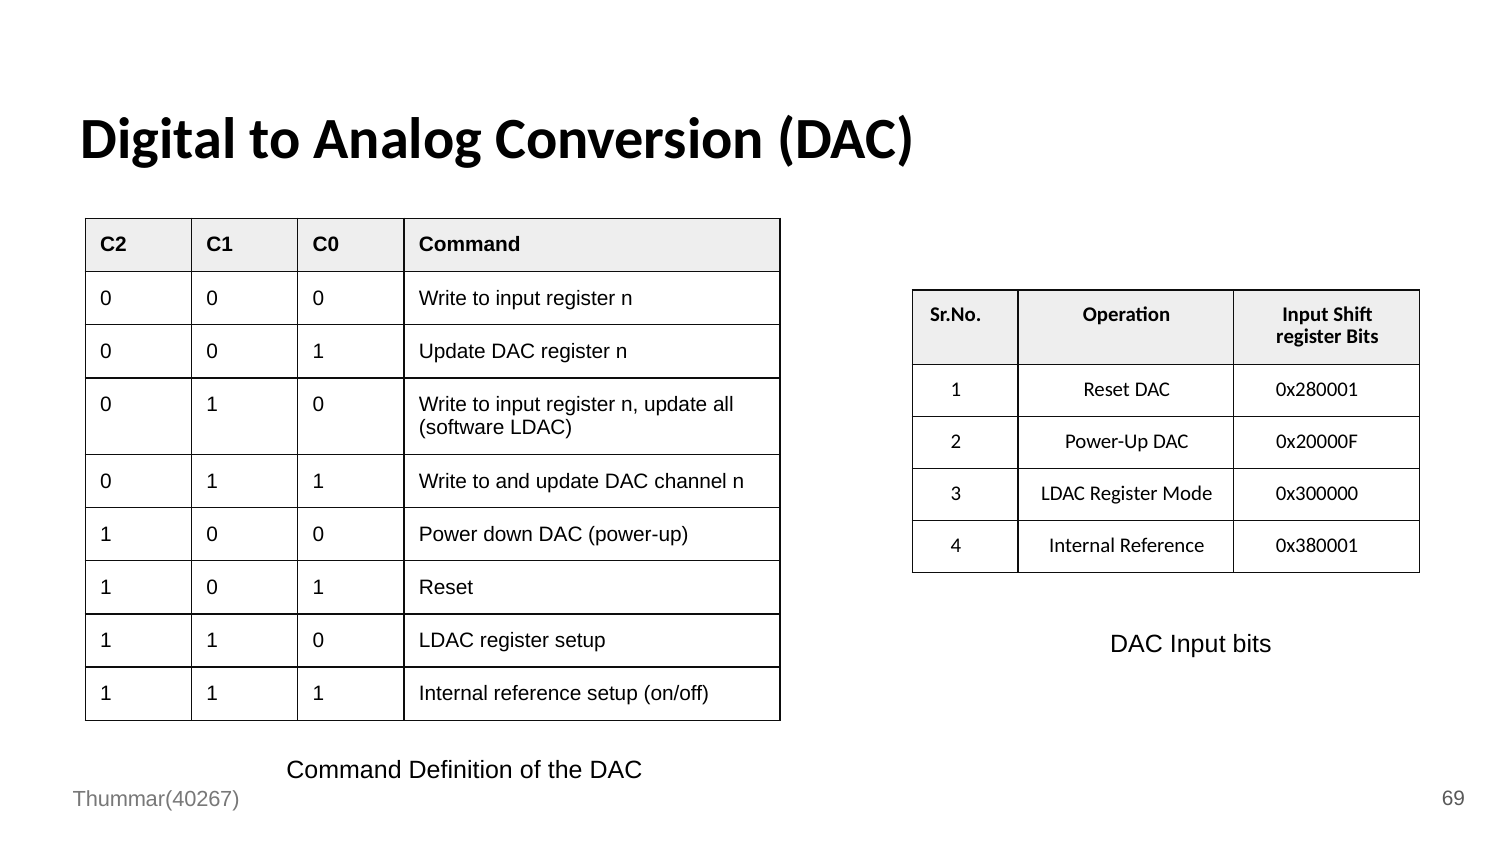

# Digital to Analog Conversion (DAC)
| C2 | C1 | C0 | Command |
| --- | --- | --- | --- |
| 0 | 0 | 0 | Write to input register n |
| 0 | 0 | 1 | Update DAC register n |
| 0 | 1 | 0 | Write to input register n, update all (software LDAC) |
| 0 | 1 | 1 | Write to and update DAC channel n |
| 1 | 0 | 0 | Power down DAC (power-up) |
| 1 | 0 | 1 | Reset |
| 1 | 1 | 0 | LDAC register setup |
| 1 | 1 | 1 | Internal reference setup (on/off) |
| Sr.No. | Operation | Input Shift register Bits |
| --- | --- | --- |
| 1 | Reset DAC | 0x280001 |
| 2 | Power-Up DAC | 0x20000F |
| 3 | LDAC Register Mode | 0x300000 |
| 4 | Internal Reference | 0x380001 |
DAC Input bits
Command Definition of the DAC
69
Thummar(40267)